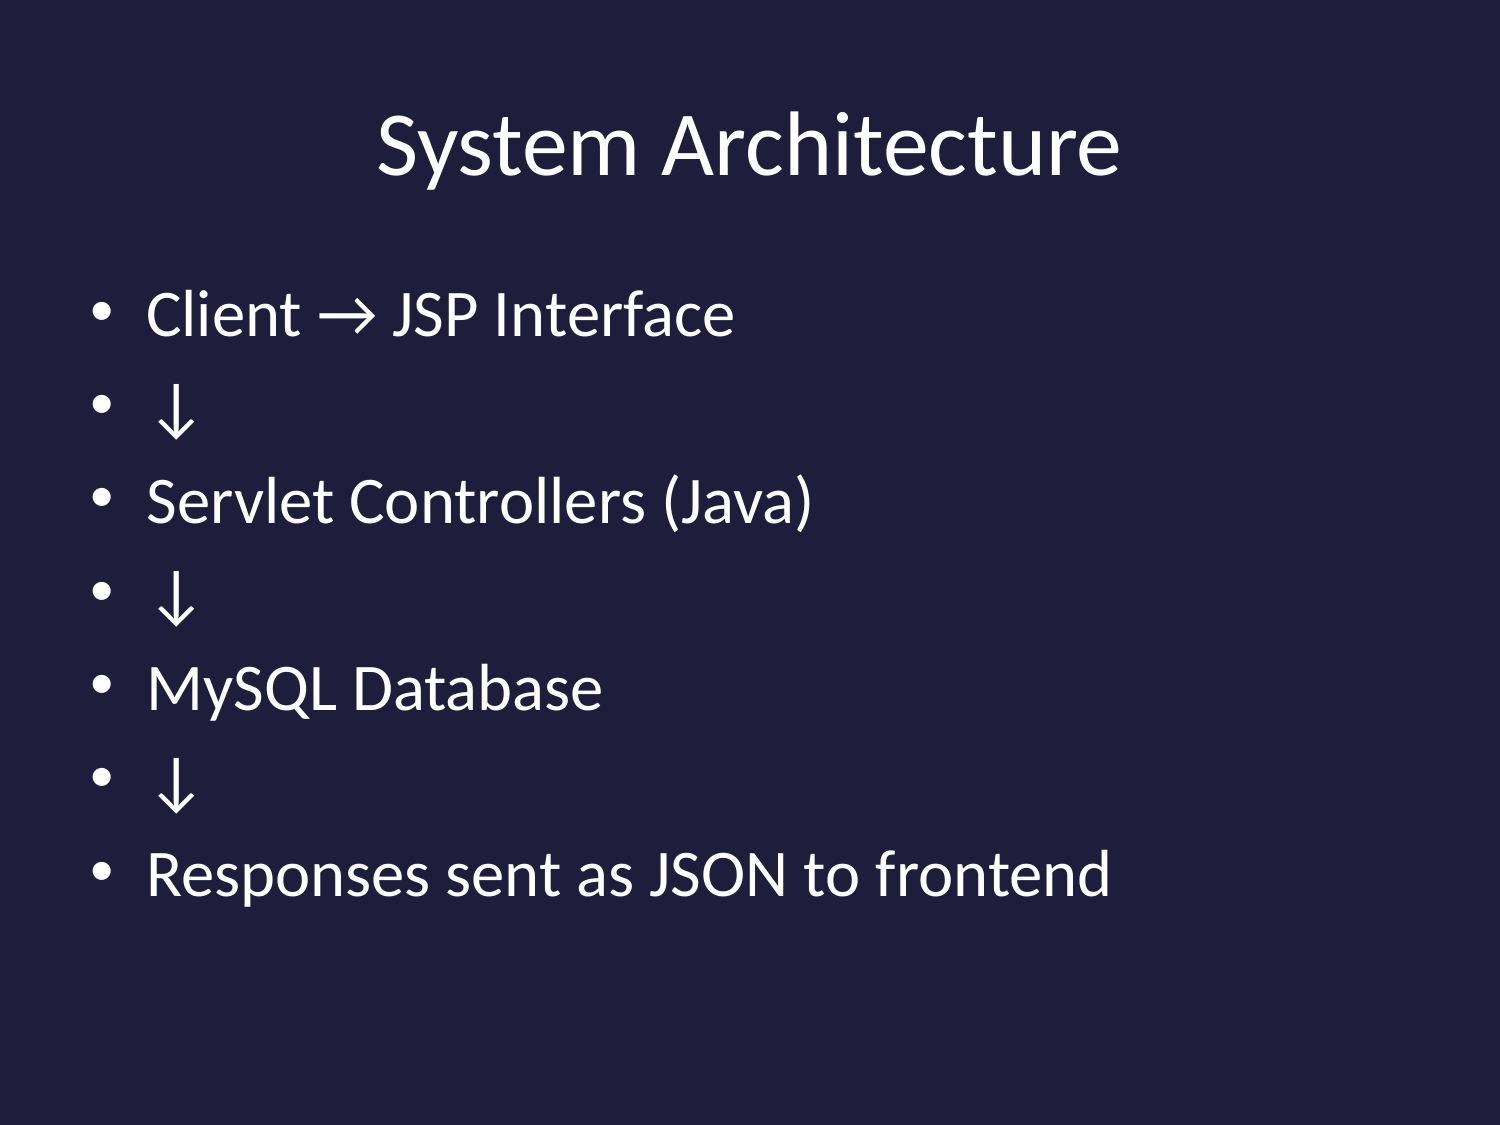

# System Architecture
Client → JSP Interface
↓
Servlet Controllers (Java)
↓
MySQL Database
↓
Responses sent as JSON to frontend